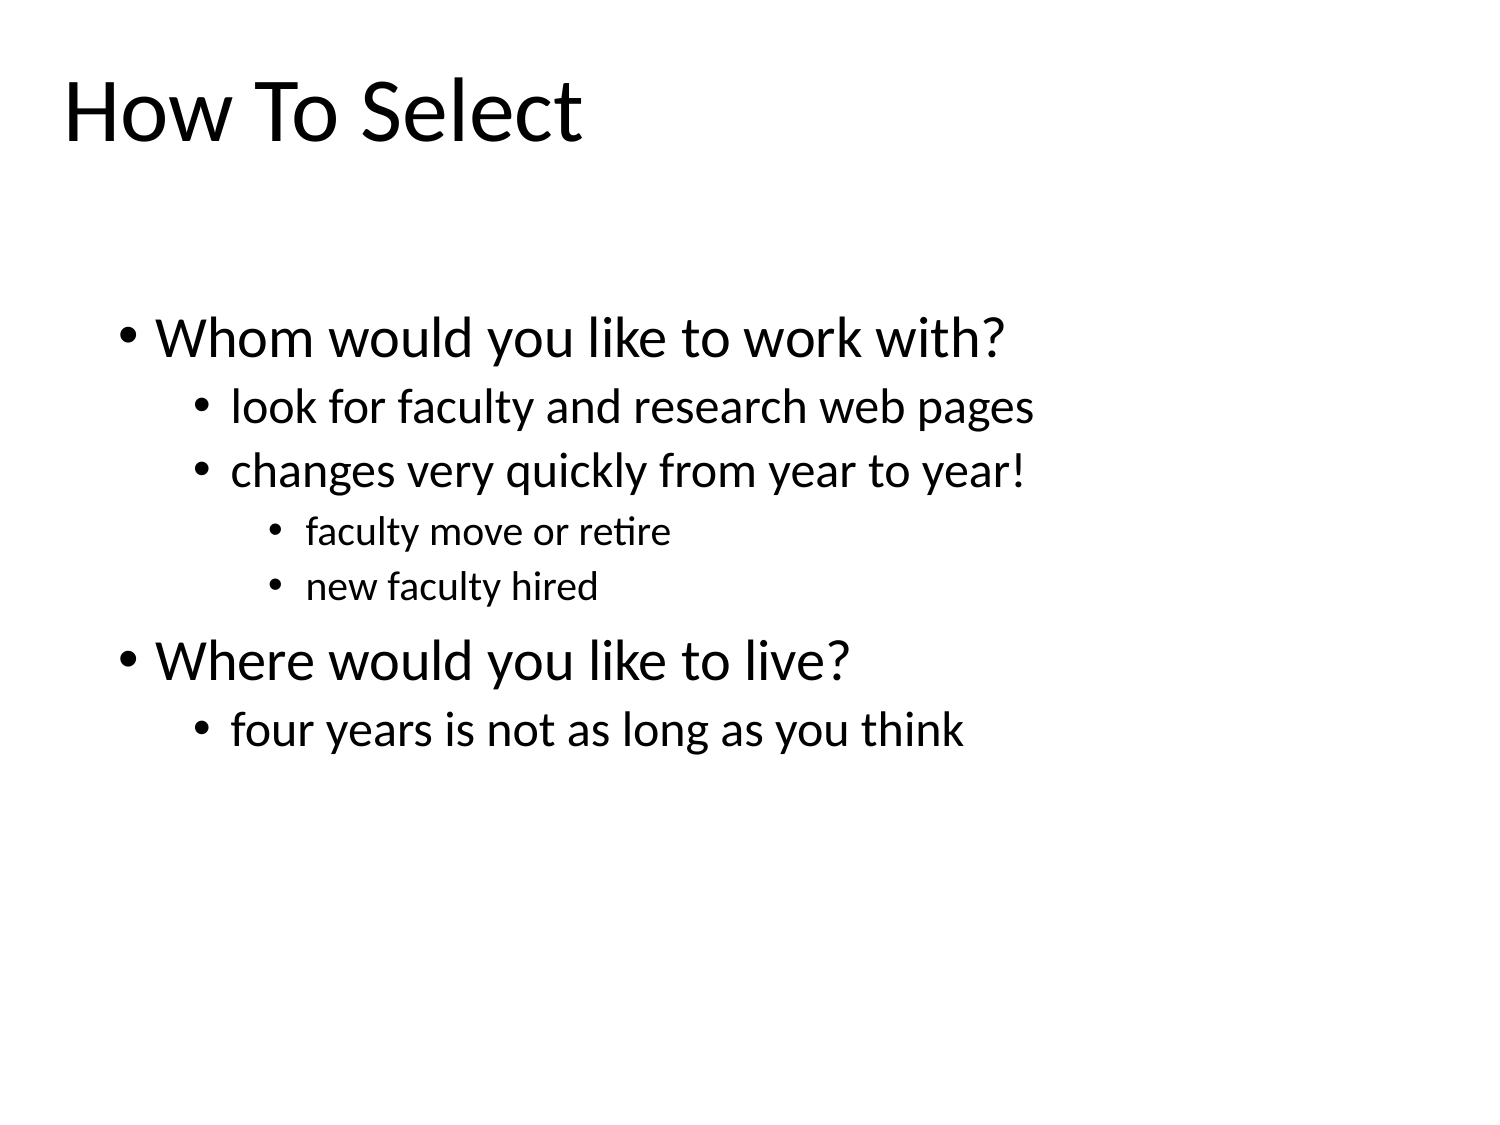

# How To Select
Whom would you like to work with?
look for faculty and research web pages
changes very quickly from year to year!
faculty move or retire
new faculty hired
Where would you like to live?
four years is not as long as you think